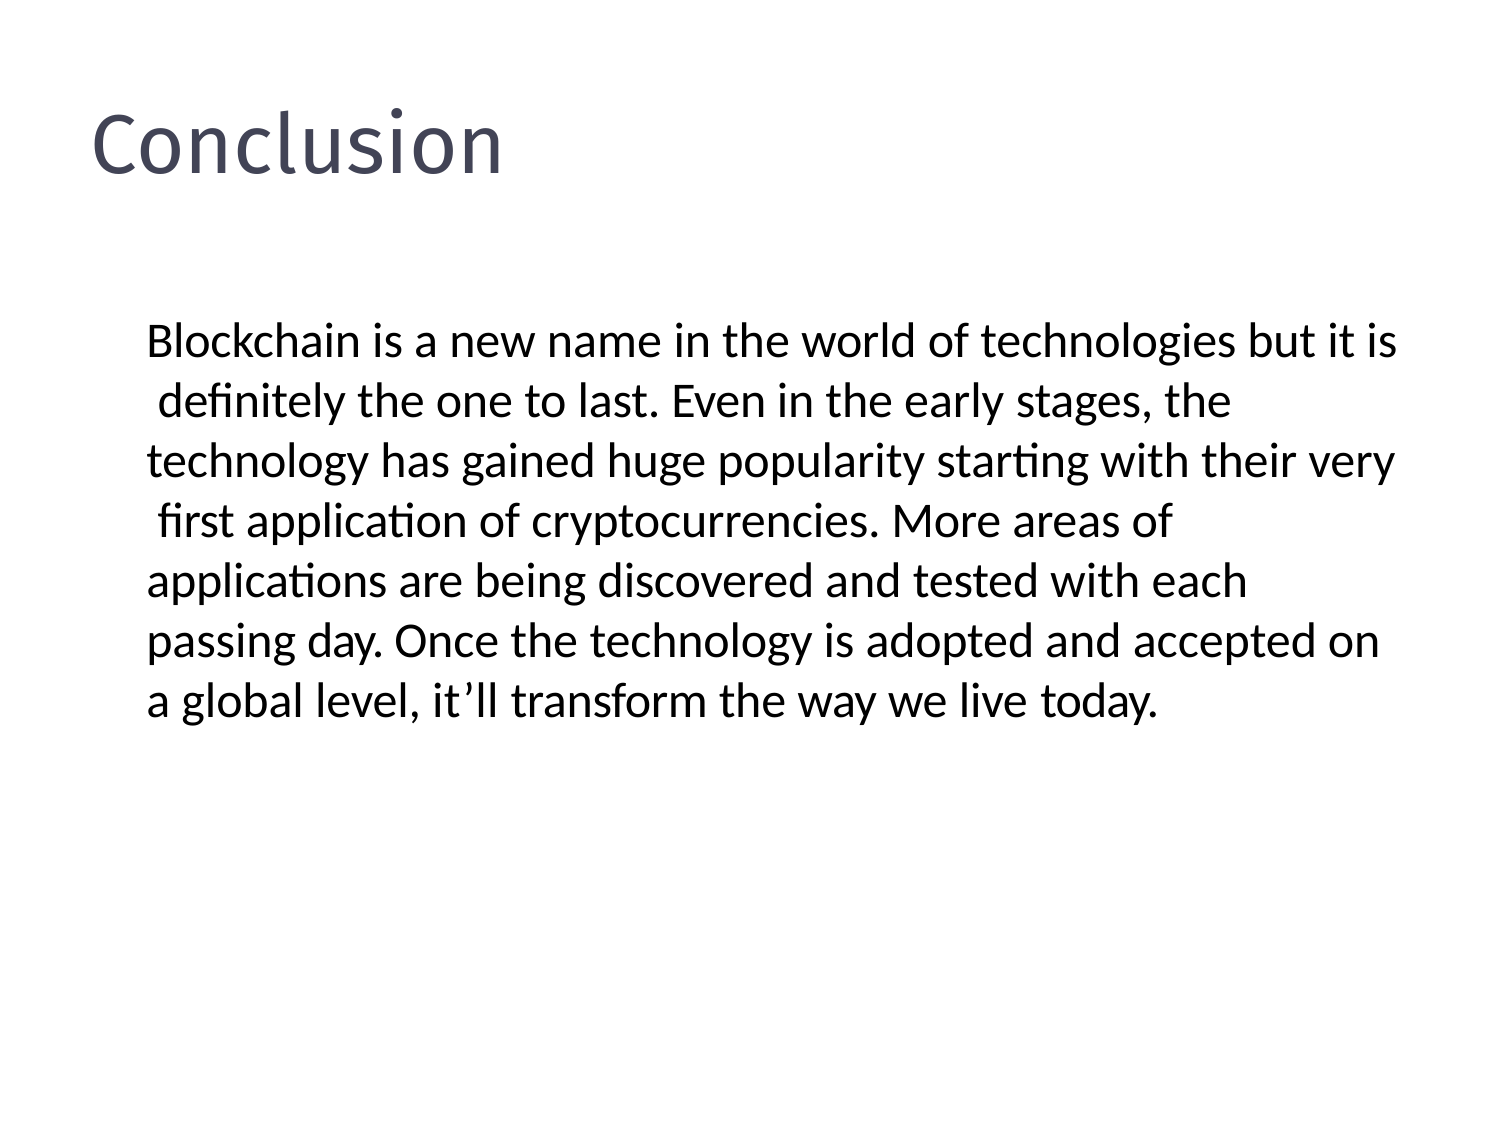

# Conclusion
Blockchain is a new name in the world of technologies but it is  definitely the one to last. Even in the early stages, the  technology has gained huge popularity starting with their very  first application of cryptocurrencies. More areas of  applications are being discovered and tested with each  passing day. Once the technology is adopted and accepted on  a global level, it’ll transform the way we live today.